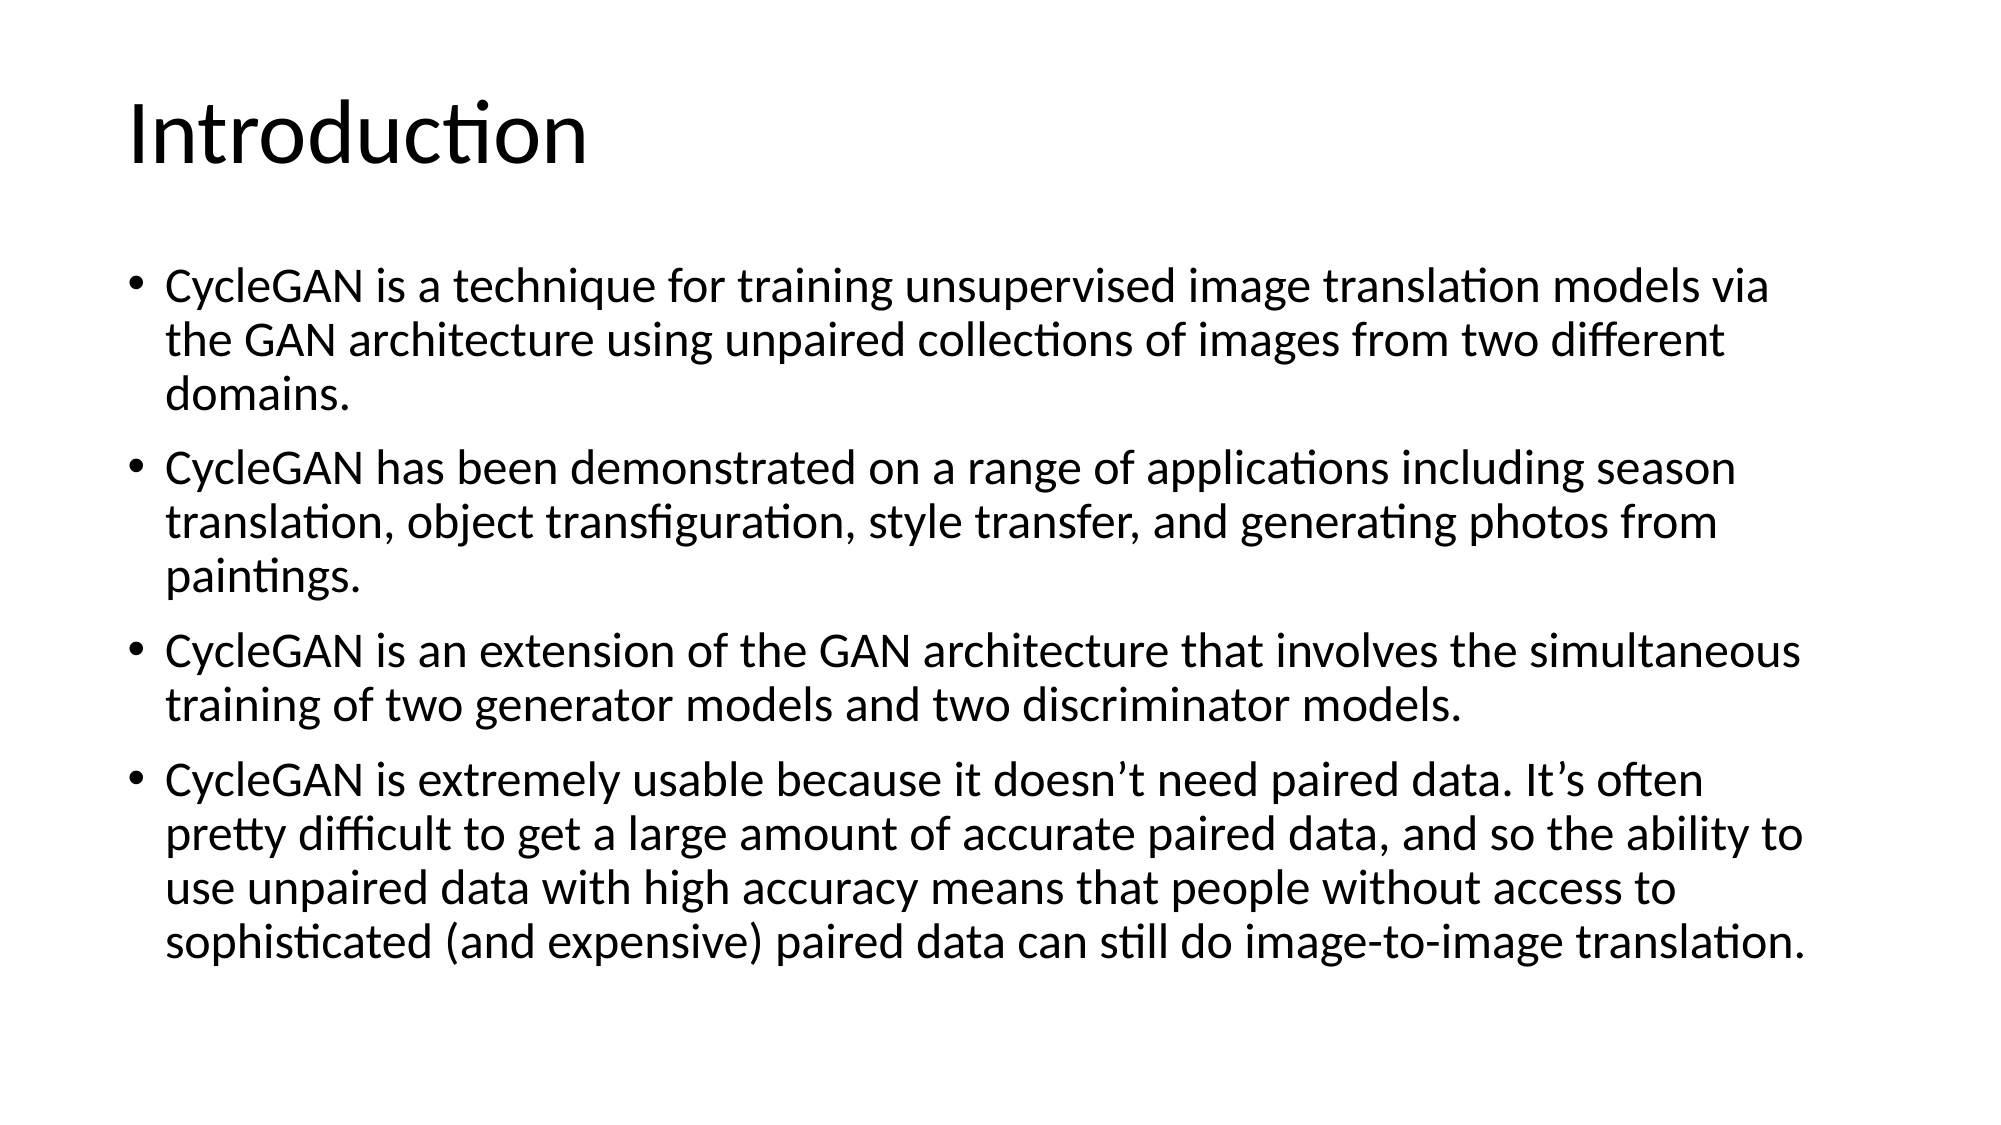

# Introduction
CycleGAN is a technique for training unsupervised image translation models via the GAN architecture using unpaired collections of images from two different domains.
CycleGAN has been demonstrated on a range of applications including season translation, object transfiguration, style transfer, and generating photos from paintings.
CycleGAN is an extension of the GAN architecture that involves the simultaneous training of two generator models and two discriminator models.
CycleGAN is extremely usable because it doesn’t need paired data. It’s often pretty difficult to get a large amount of accurate paired data, and so the ability to use unpaired data with high accuracy means that people without access to sophisticated (and expensive) paired data can still do image-to-image translation.